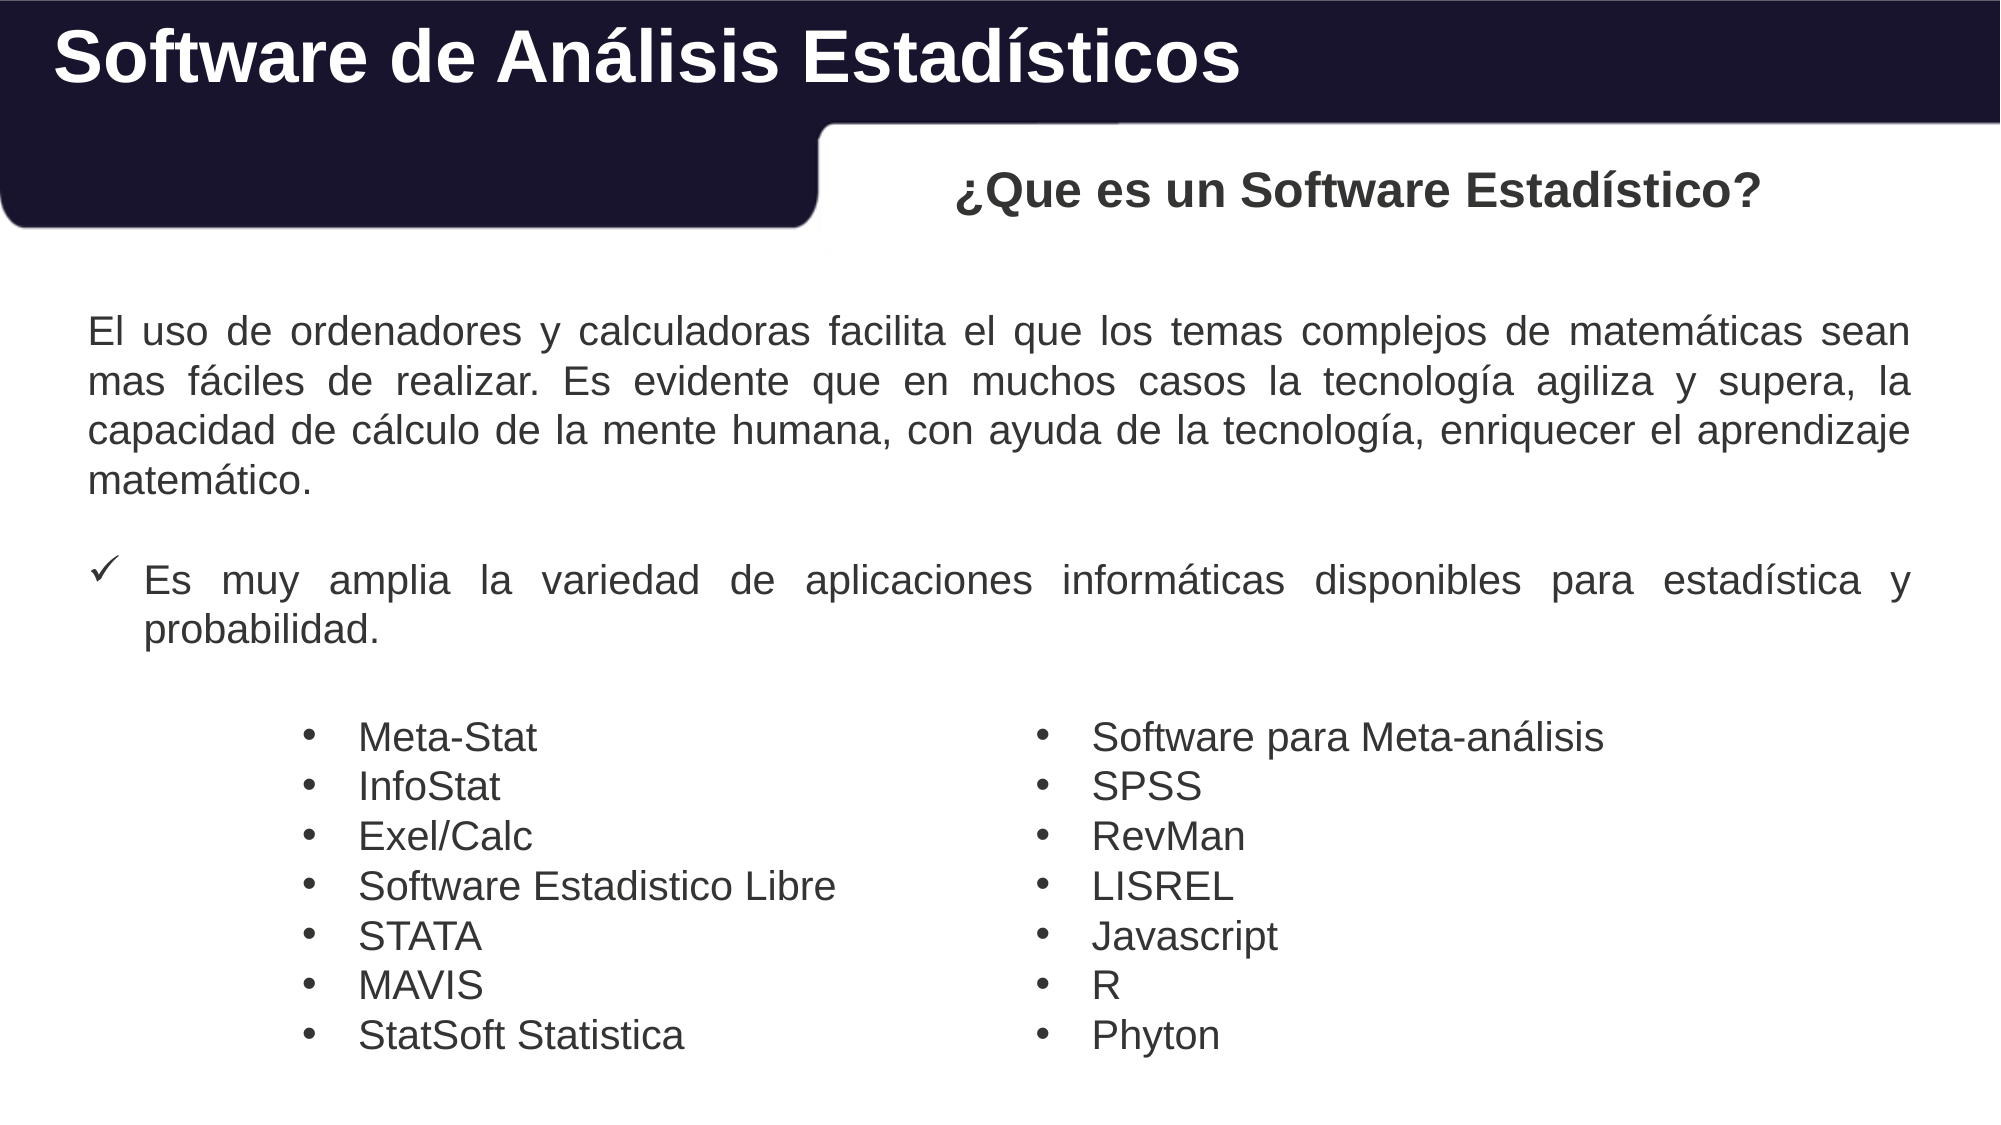

Software de Análisis Estadísticos
¿Que es un Software Estadístico?
El uso de ordenadores y calculadoras facilita el que los temas complejos de matemáticas sean mas fáciles de realizar. Es evidente que en muchos casos la tecnología agiliza y supera, la capacidad de cálculo de la mente humana, con ayuda de la tecnología, enriquecer el aprendizaje matemático.

Es muy amplia la variedad de aplicaciones informáticas disponibles para estadística y probabilidad.
Meta-Stat
InfoStat
Exel/Calc
Software Estadistico Libre
STATA
MAVIS
StatSoft Statistica
Software para Meta-análisis
SPSS
RevMan
LISREL
Javascript
R
Phyton